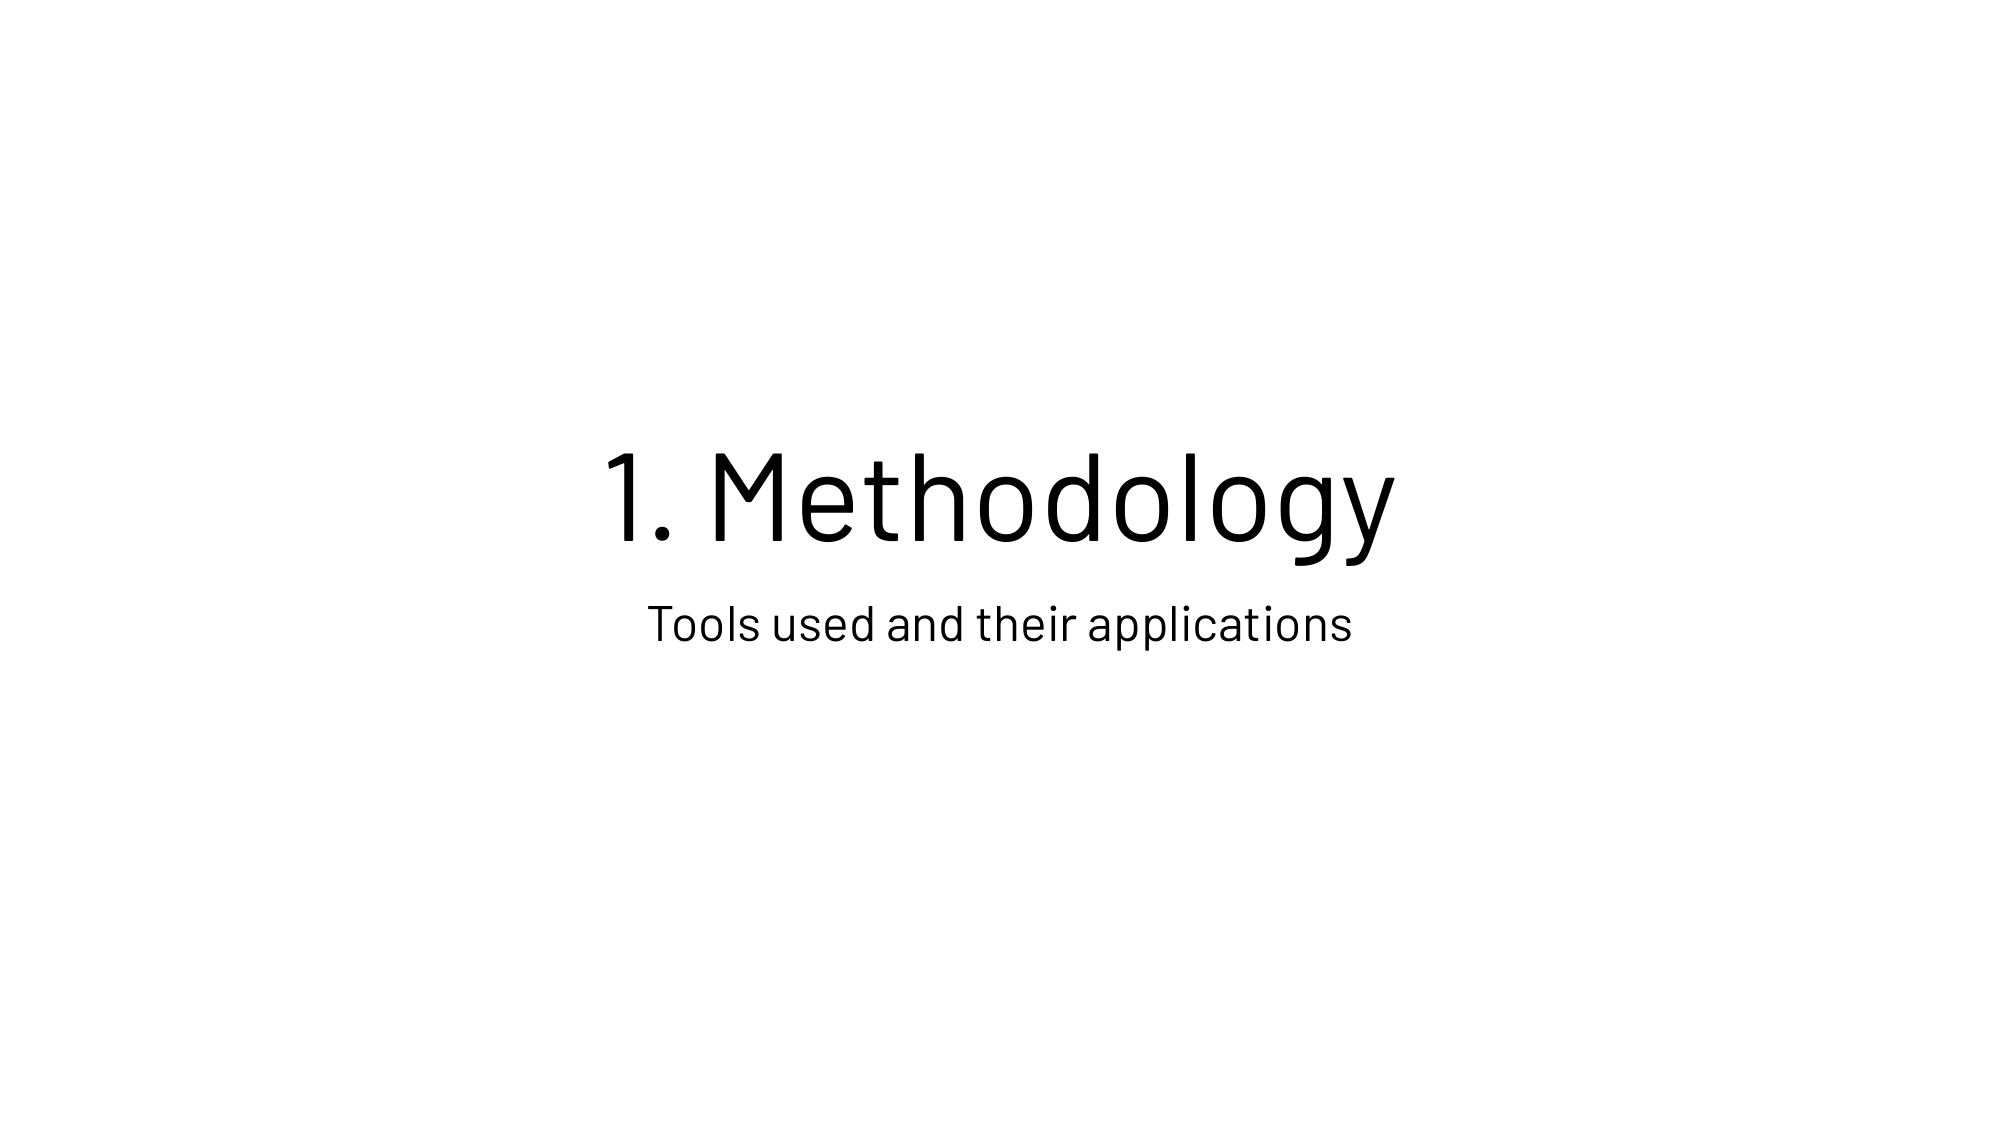

# 1. Methodology
Tools used and their applications